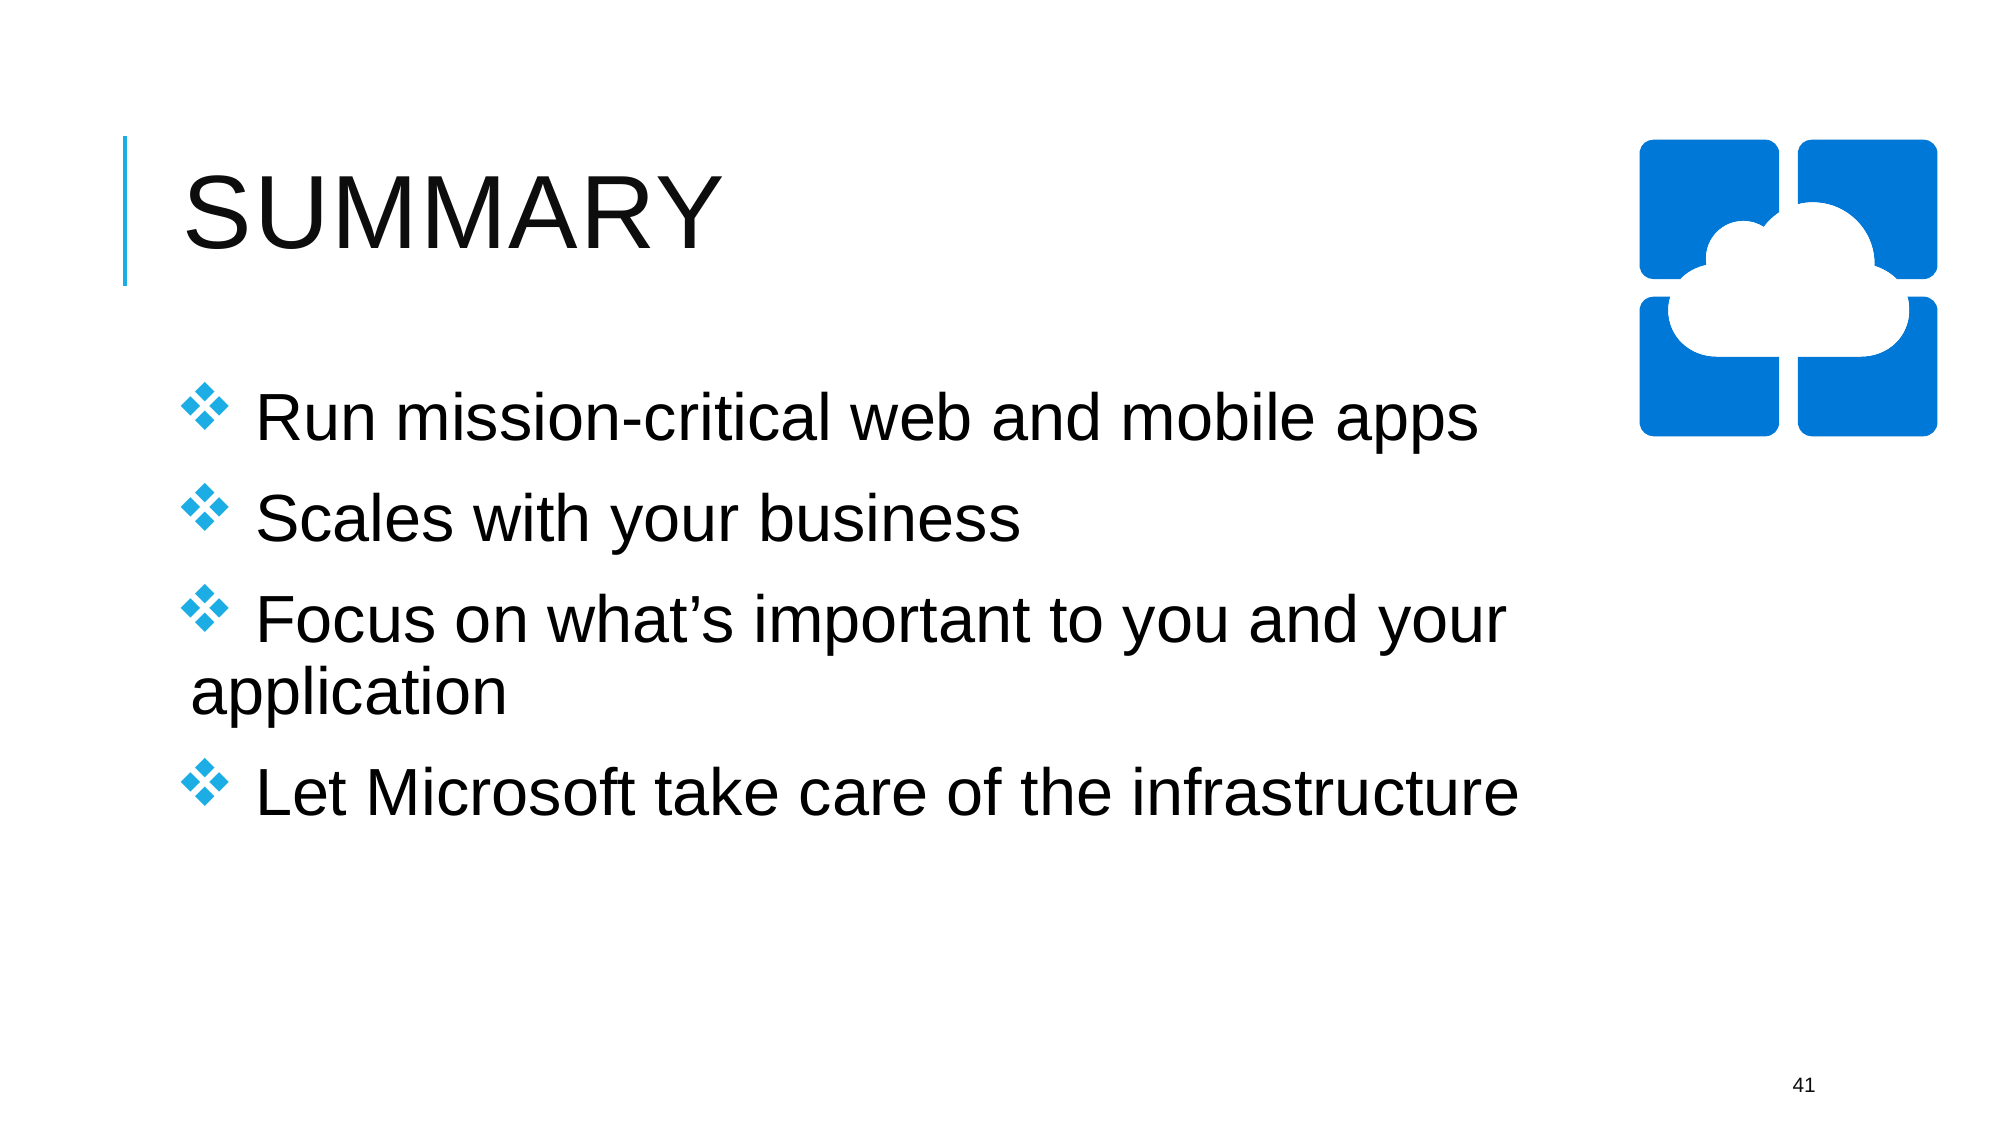

# Summary

 Run mission-critical web and mobile apps
 Scales with your business
 Focus on what’s important to you and your application
 Let Microsoft take care of the infrastructure
41